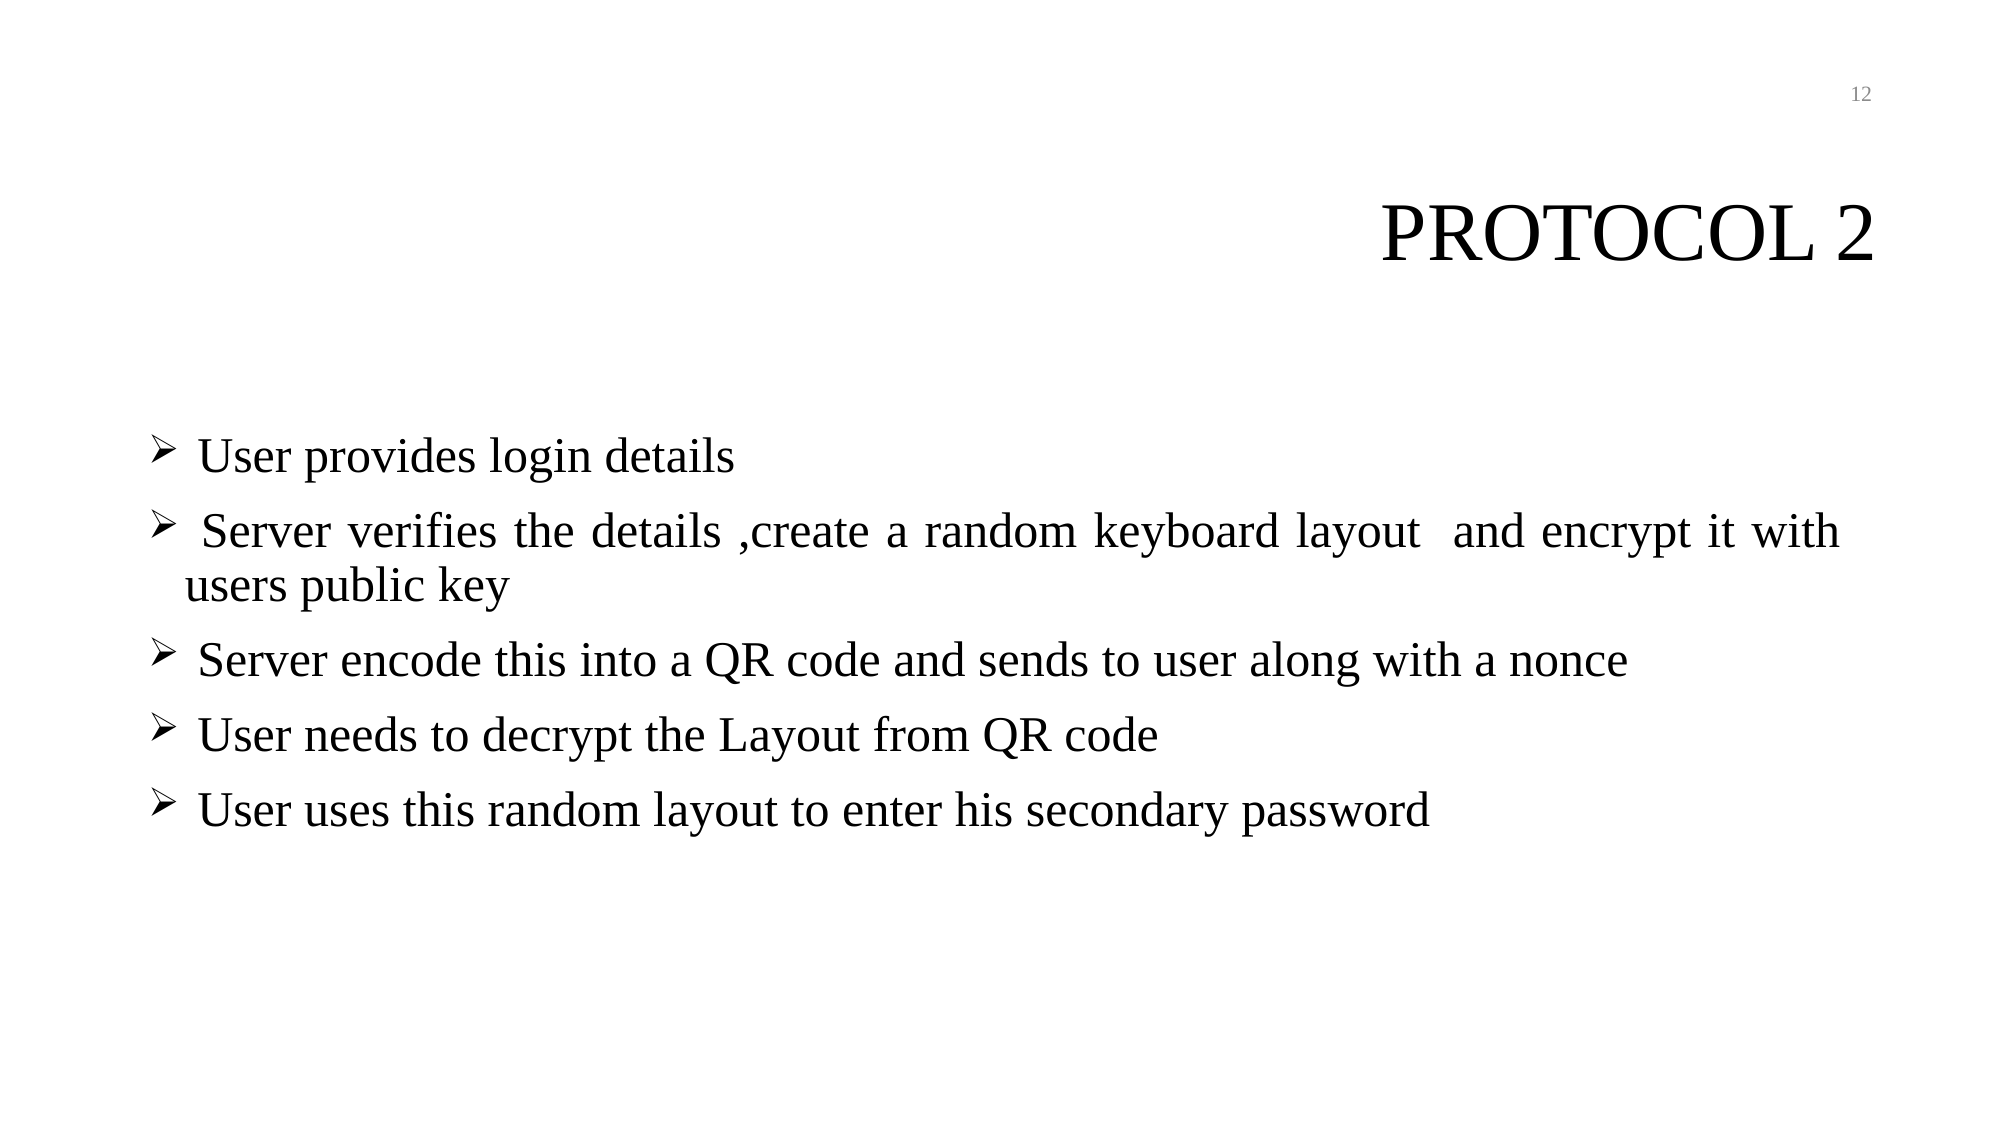

12
# Protocol 2
 User provides login details
 Server verifies the details ,create a random keyboard layout  and encrypt it with users public key
 Server encode this into a QR code and sends to user along with a nonce
 User needs to decrypt the Layout from QR code
 User uses this random layout to enter his secondary password